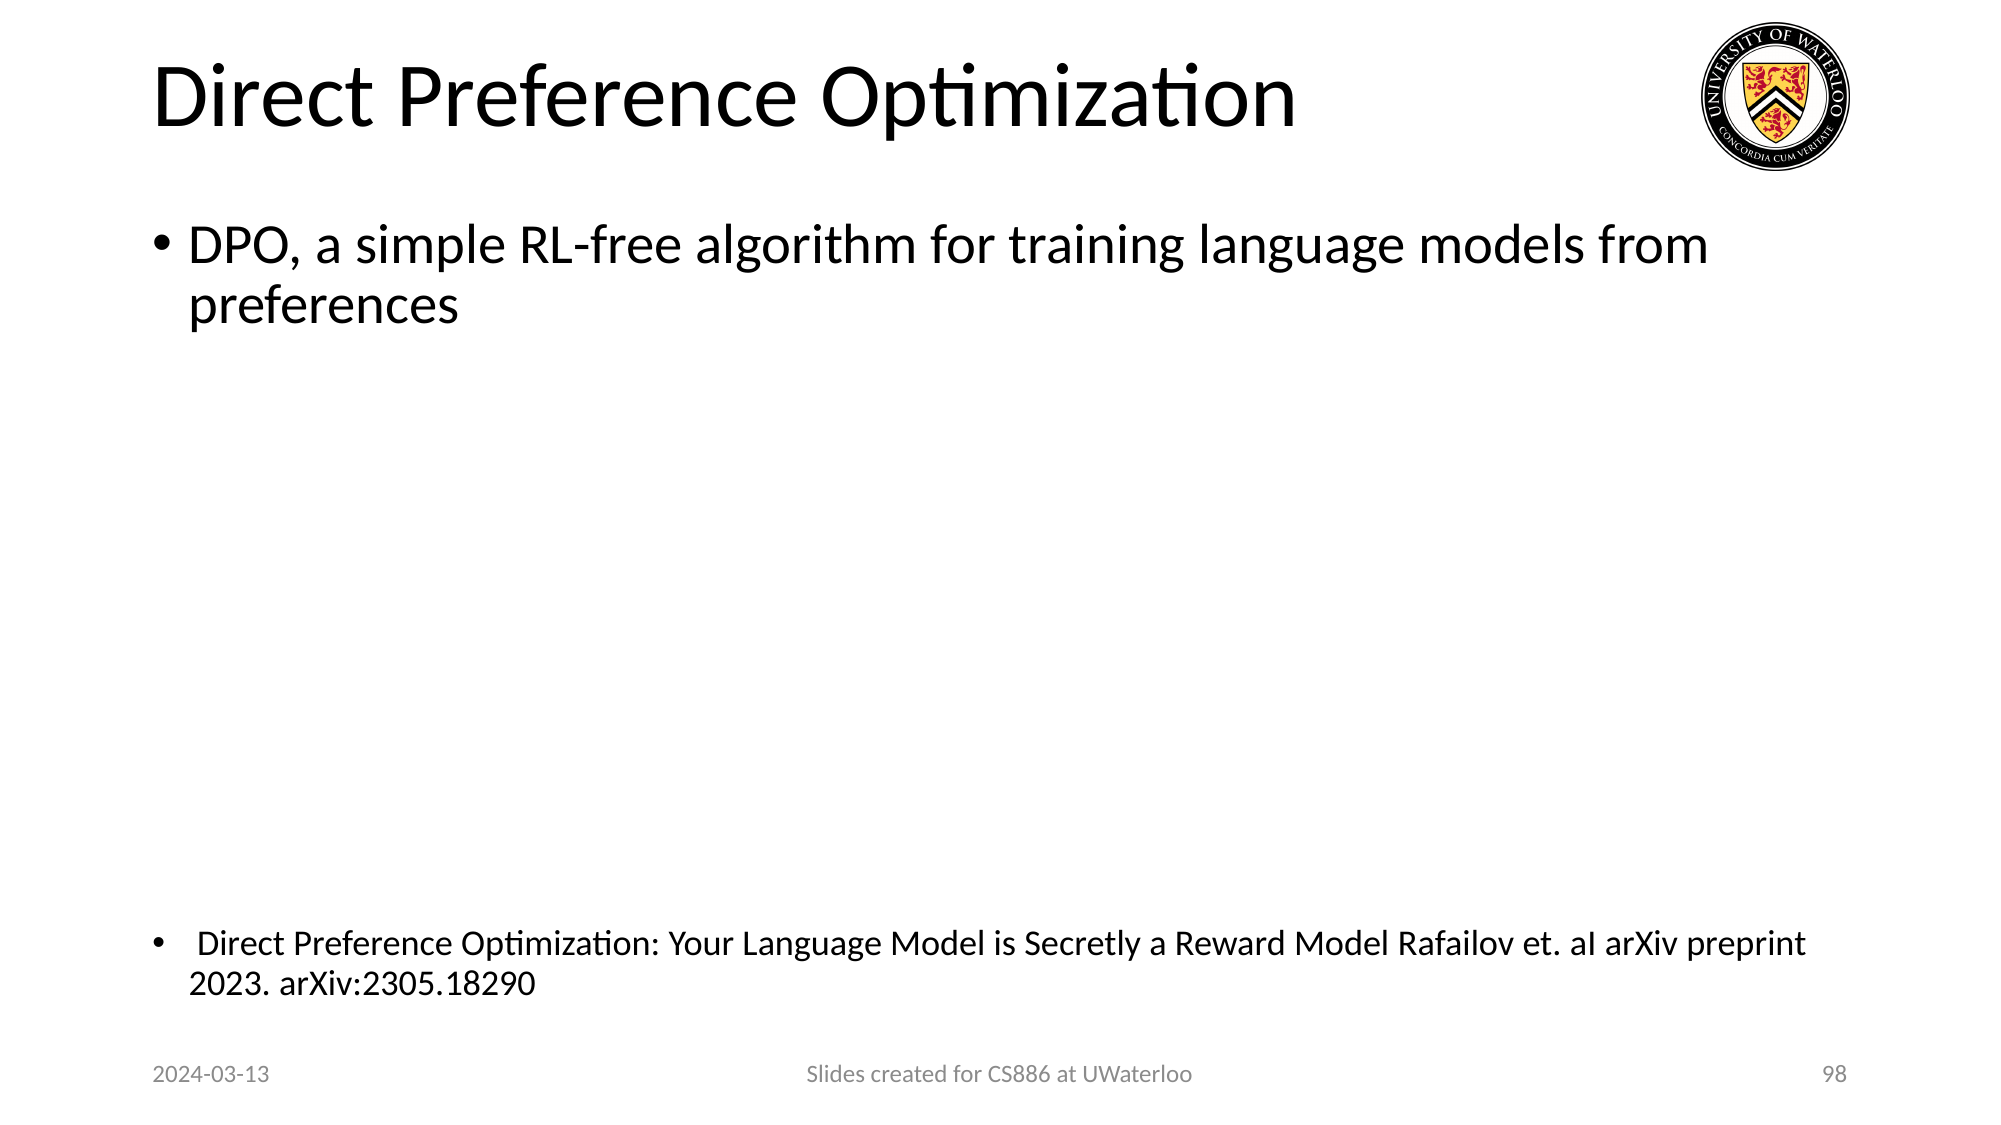

# Direct Preference Optimization
DPO, a simple RL-free algorithm for training language models from preferences

 Direct Preference Optimization: Your Language Model is Secretly a Reward Model Rafailov et. aI arXiv preprint 2023. arXiv:2305.18290
2024-03-13
Slides created for CS886 at UWaterloo
98